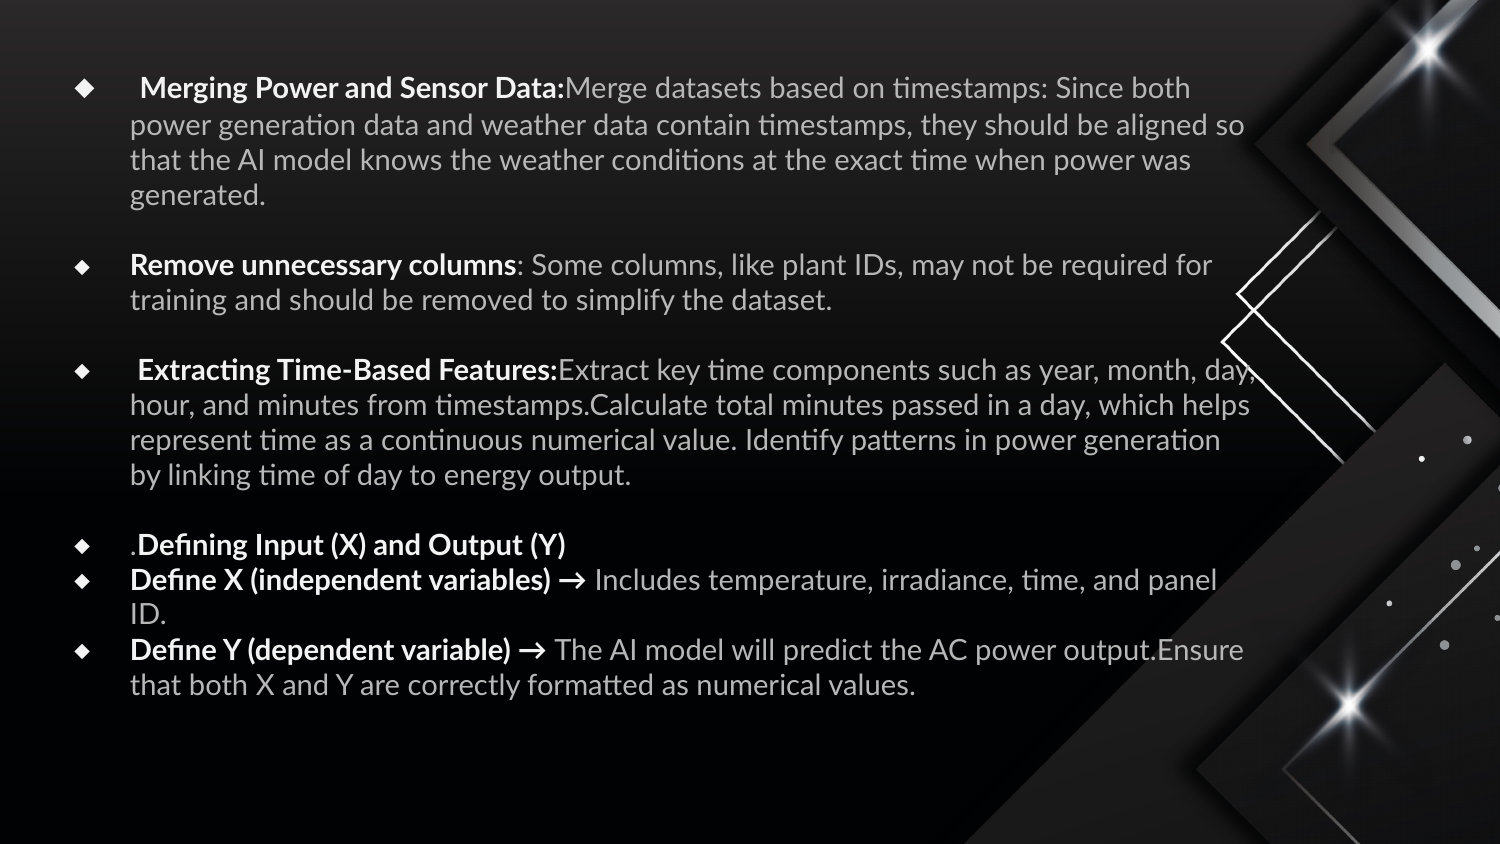

Merging Power and Sensor Data:Merge datasets based on timestamps: Since both power generation data and weather data contain timestamps, they should be aligned so that the AI model knows the weather conditions at the exact time when power was generated.

Remove unnecessary columns: Some columns, like plant IDs, may not be required for training and should be removed to simplify the dataset.

 Extracting Time-Based Features:Extract key time components such as year, month, day, hour, and minutes from timestamps.Calculate total minutes passed in a day, which helps represent time as a continuous numerical value. Identify patterns in power generation by linking time of day to energy output.

.Defining Input (X) and Output (Y)
Define X (independent variables) → Includes temperature, irradiance, time, and panel ID.
Define Y (dependent variable) → The AI model will predict the AC power output.Ensure that both X and Y are correctly formatted as numerical values.